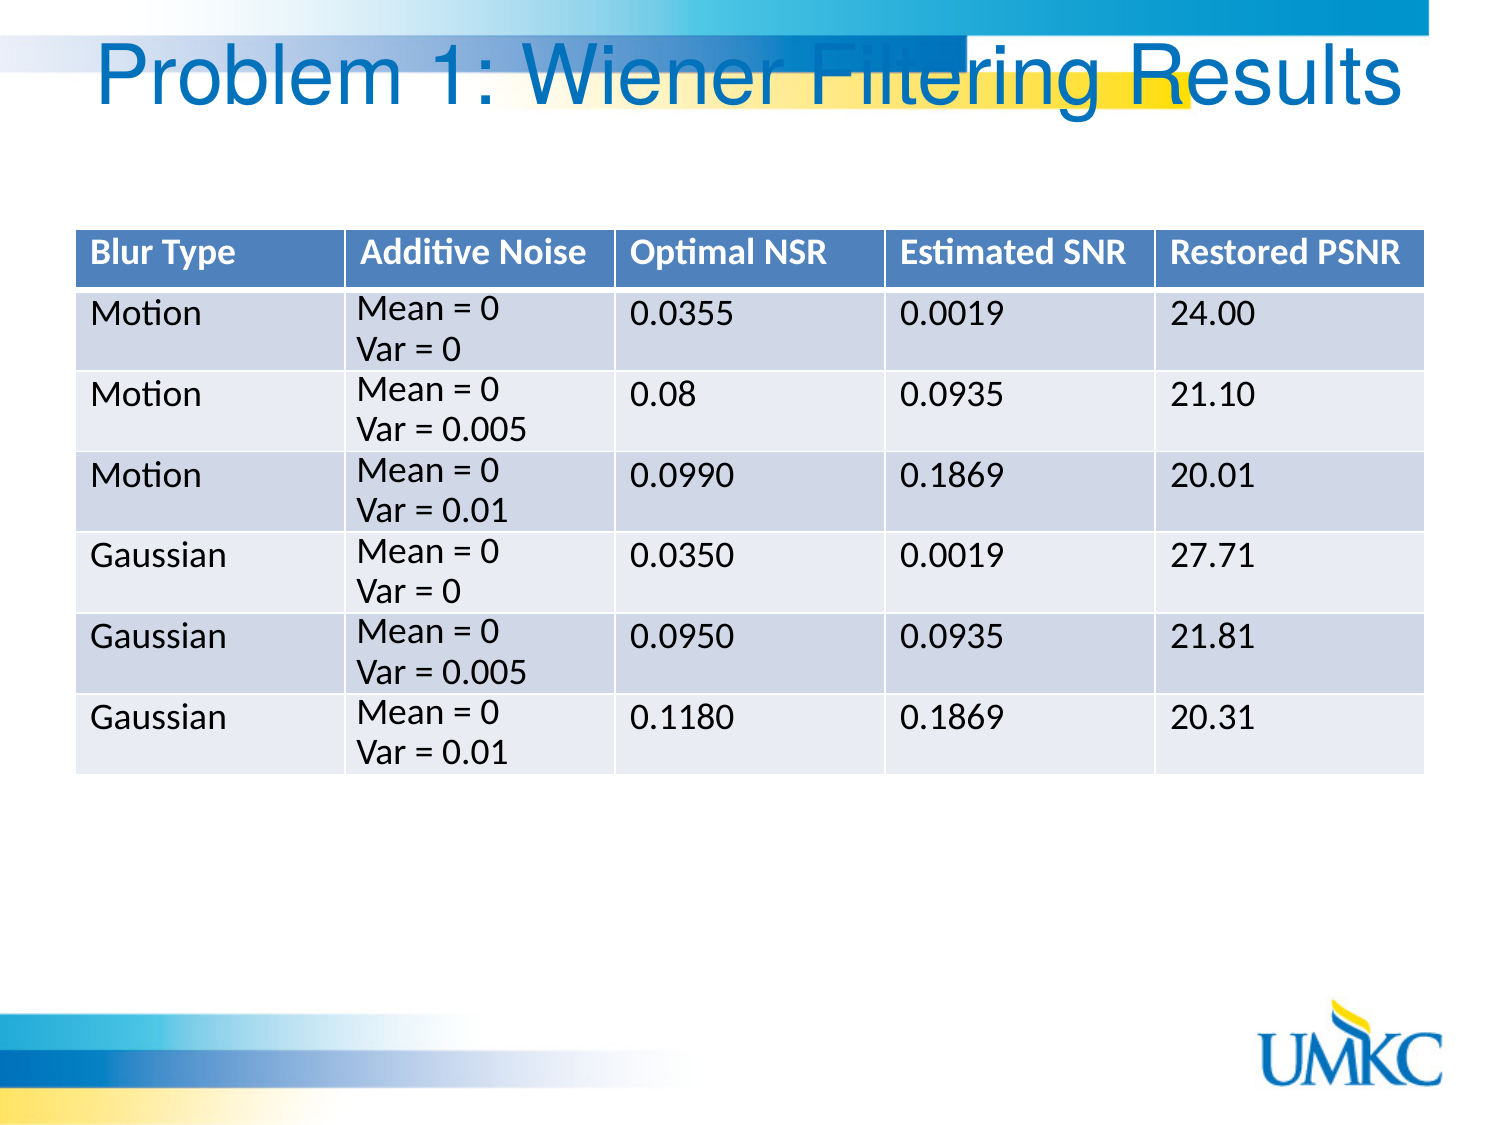

# Problem 1: Wiener Filtering Results
| Blur Type | Additive Noise | Optimal NSR | Estimated SNR | Restored PSNR |
| --- | --- | --- | --- | --- |
| Motion | Mean = 0 Var = 0 | 0.0355 | 0.0019 | 24.00 |
| Motion | Mean = 0 Var = 0.005 | 0.08 | 0.0935 | 21.10 |
| Motion | Mean = 0 Var = 0.01 | 0.0990 | 0.1869 | 20.01 |
| Gaussian | Mean = 0 Var = 0 | 0.0350 | 0.0019 | 27.71 |
| Gaussian | Mean = 0 Var = 0.005 | 0.0950 | 0.0935 | 21.81 |
| Gaussian | Mean = 0 Var = 0.01 | 0.1180 | 0.1869 | 20.31 |